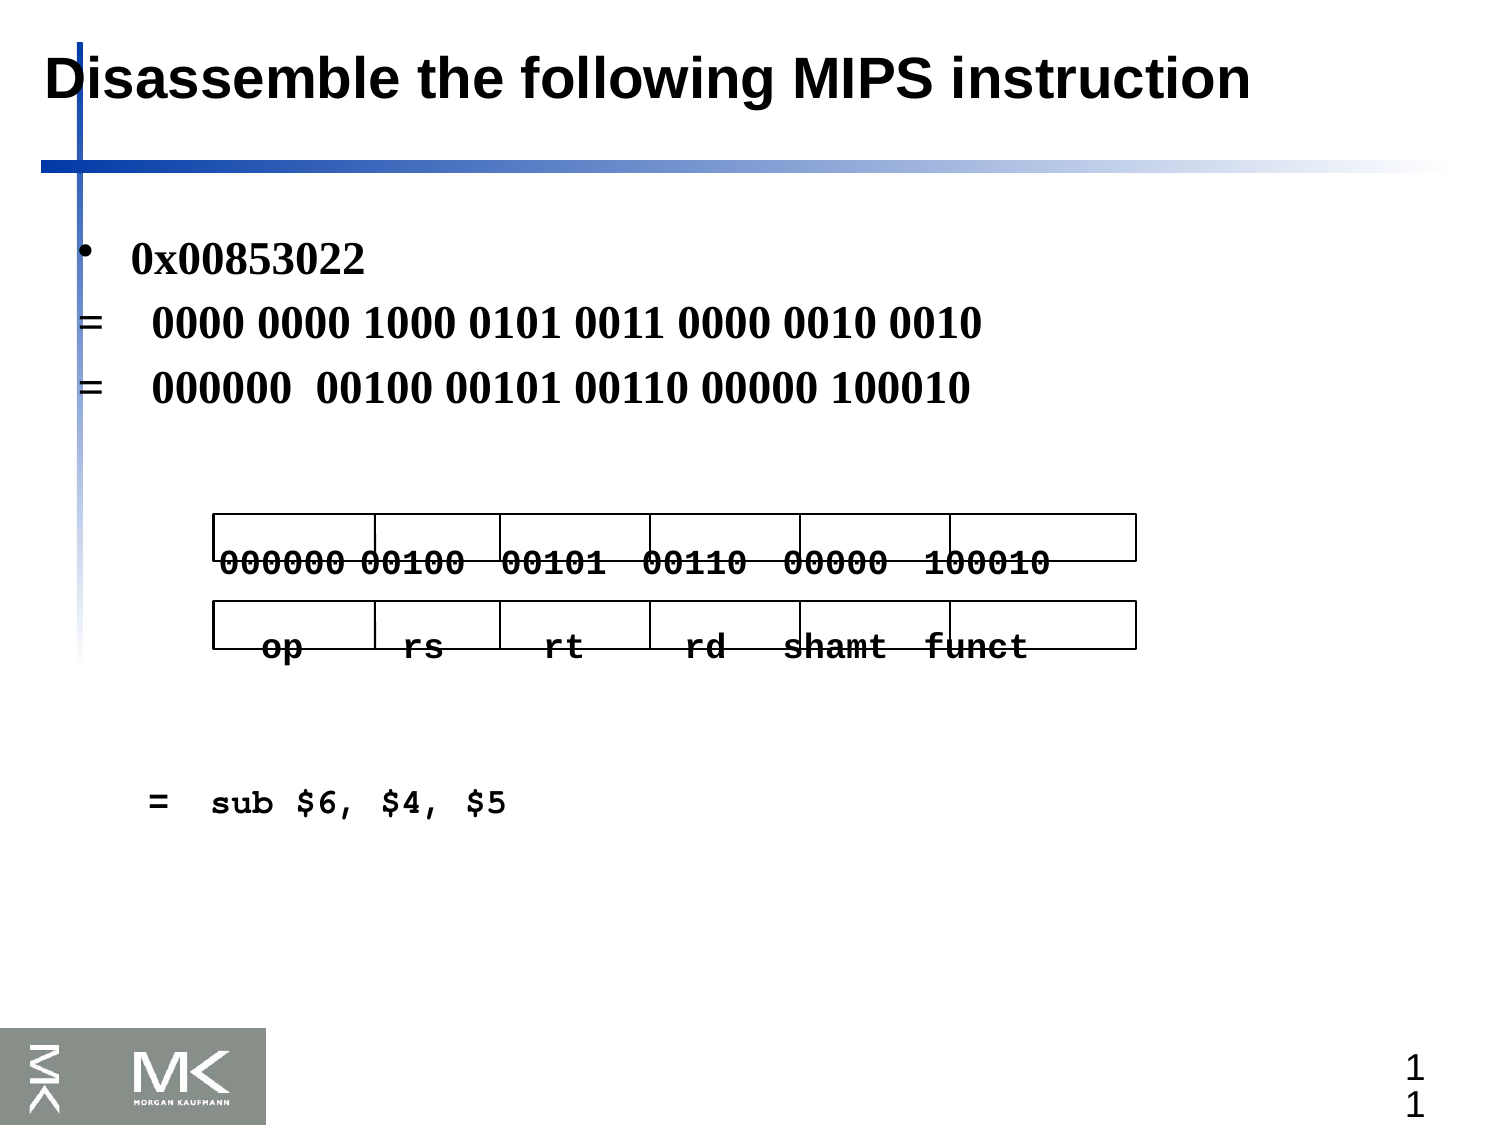

Disassemble the following MIPS instruction
0x00853022
=    0000 0000 1000 0101 0011 0000 0010 0010
=    000000  00100 00101 00110 00000 100010
	000000	00100	00101	00110	00000	100010
	  op	  rs	  rt	  rd	shamt	funct

=   sub $6, $4, $5

11